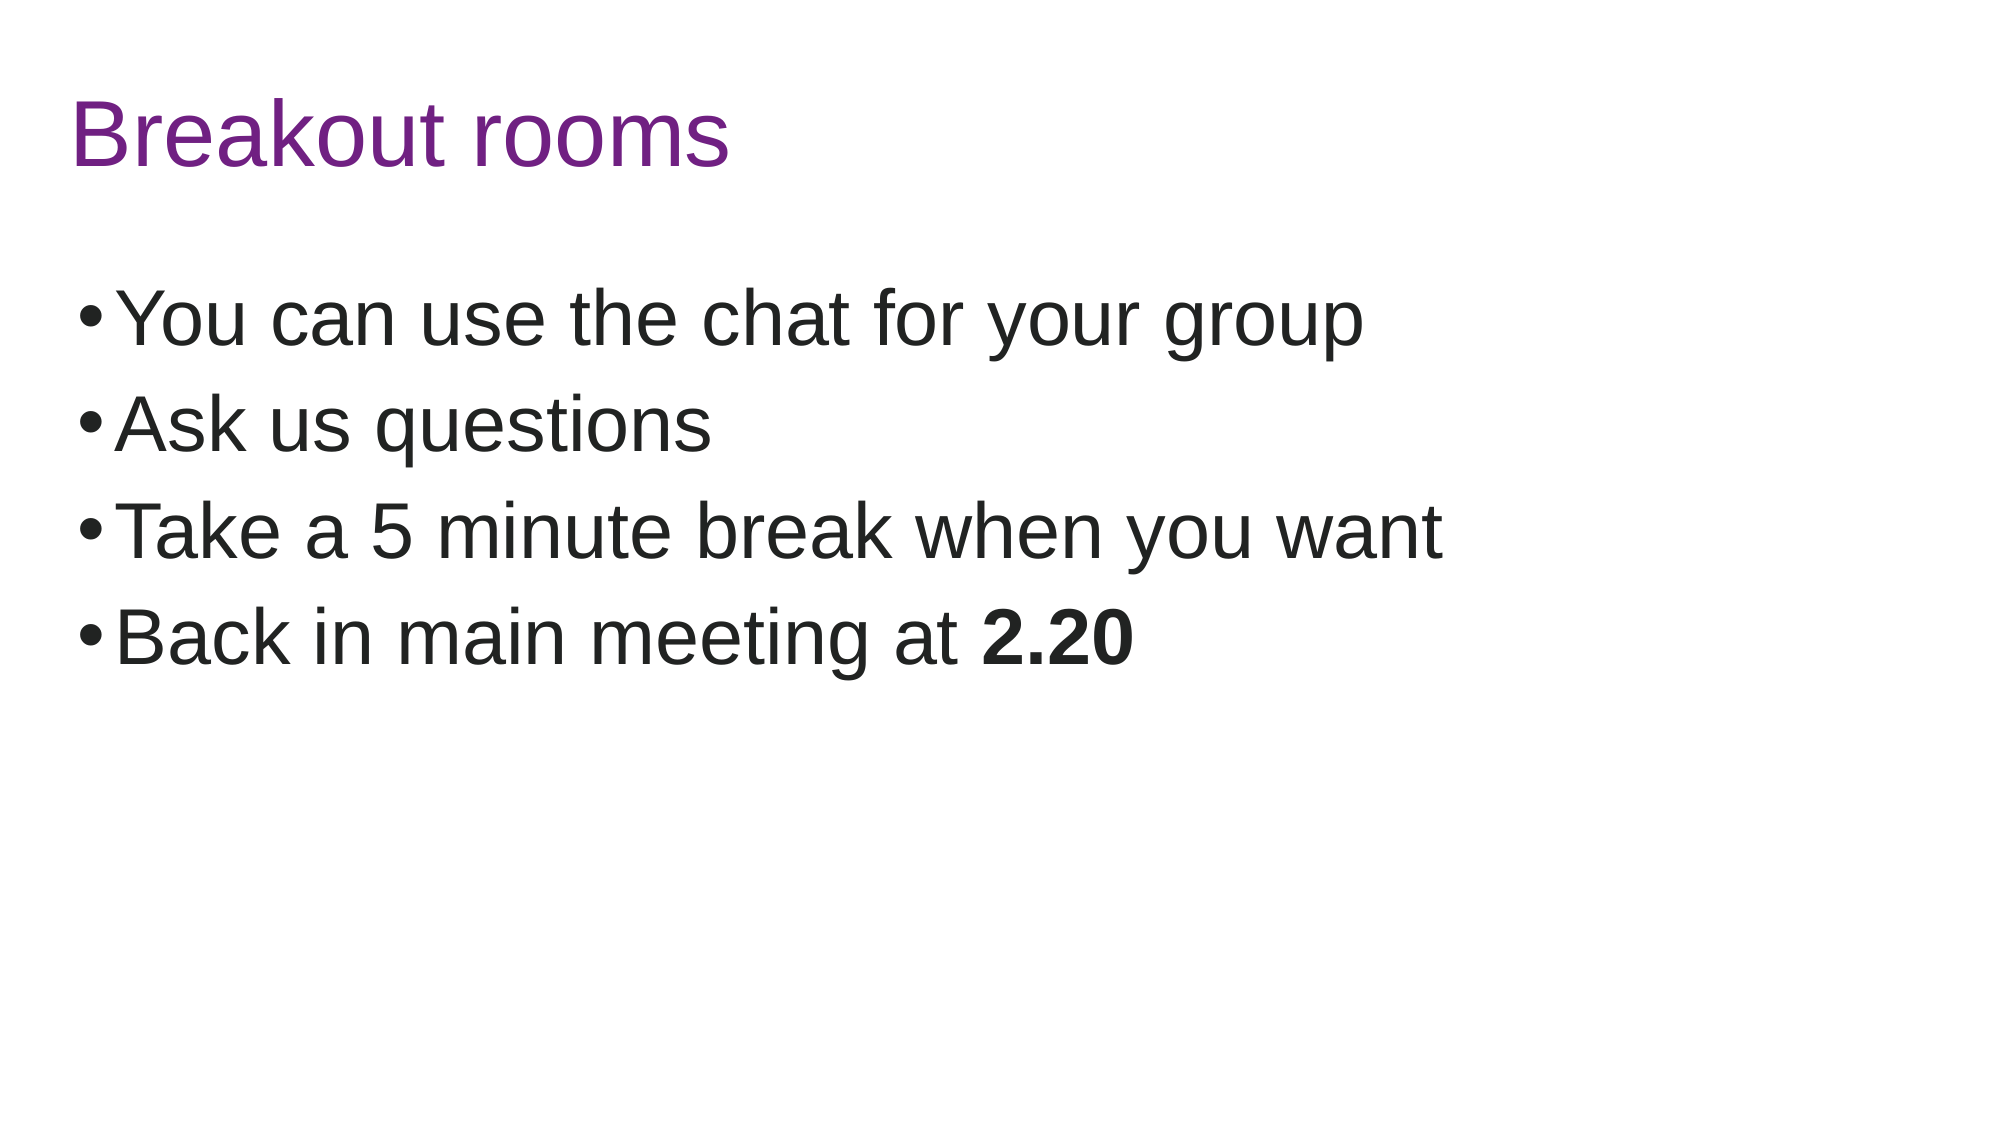

# Breakout rooms
You can use the chat for your group
Ask us questions
Take a 5 minute break when you want
Back in main meeting at 2.20